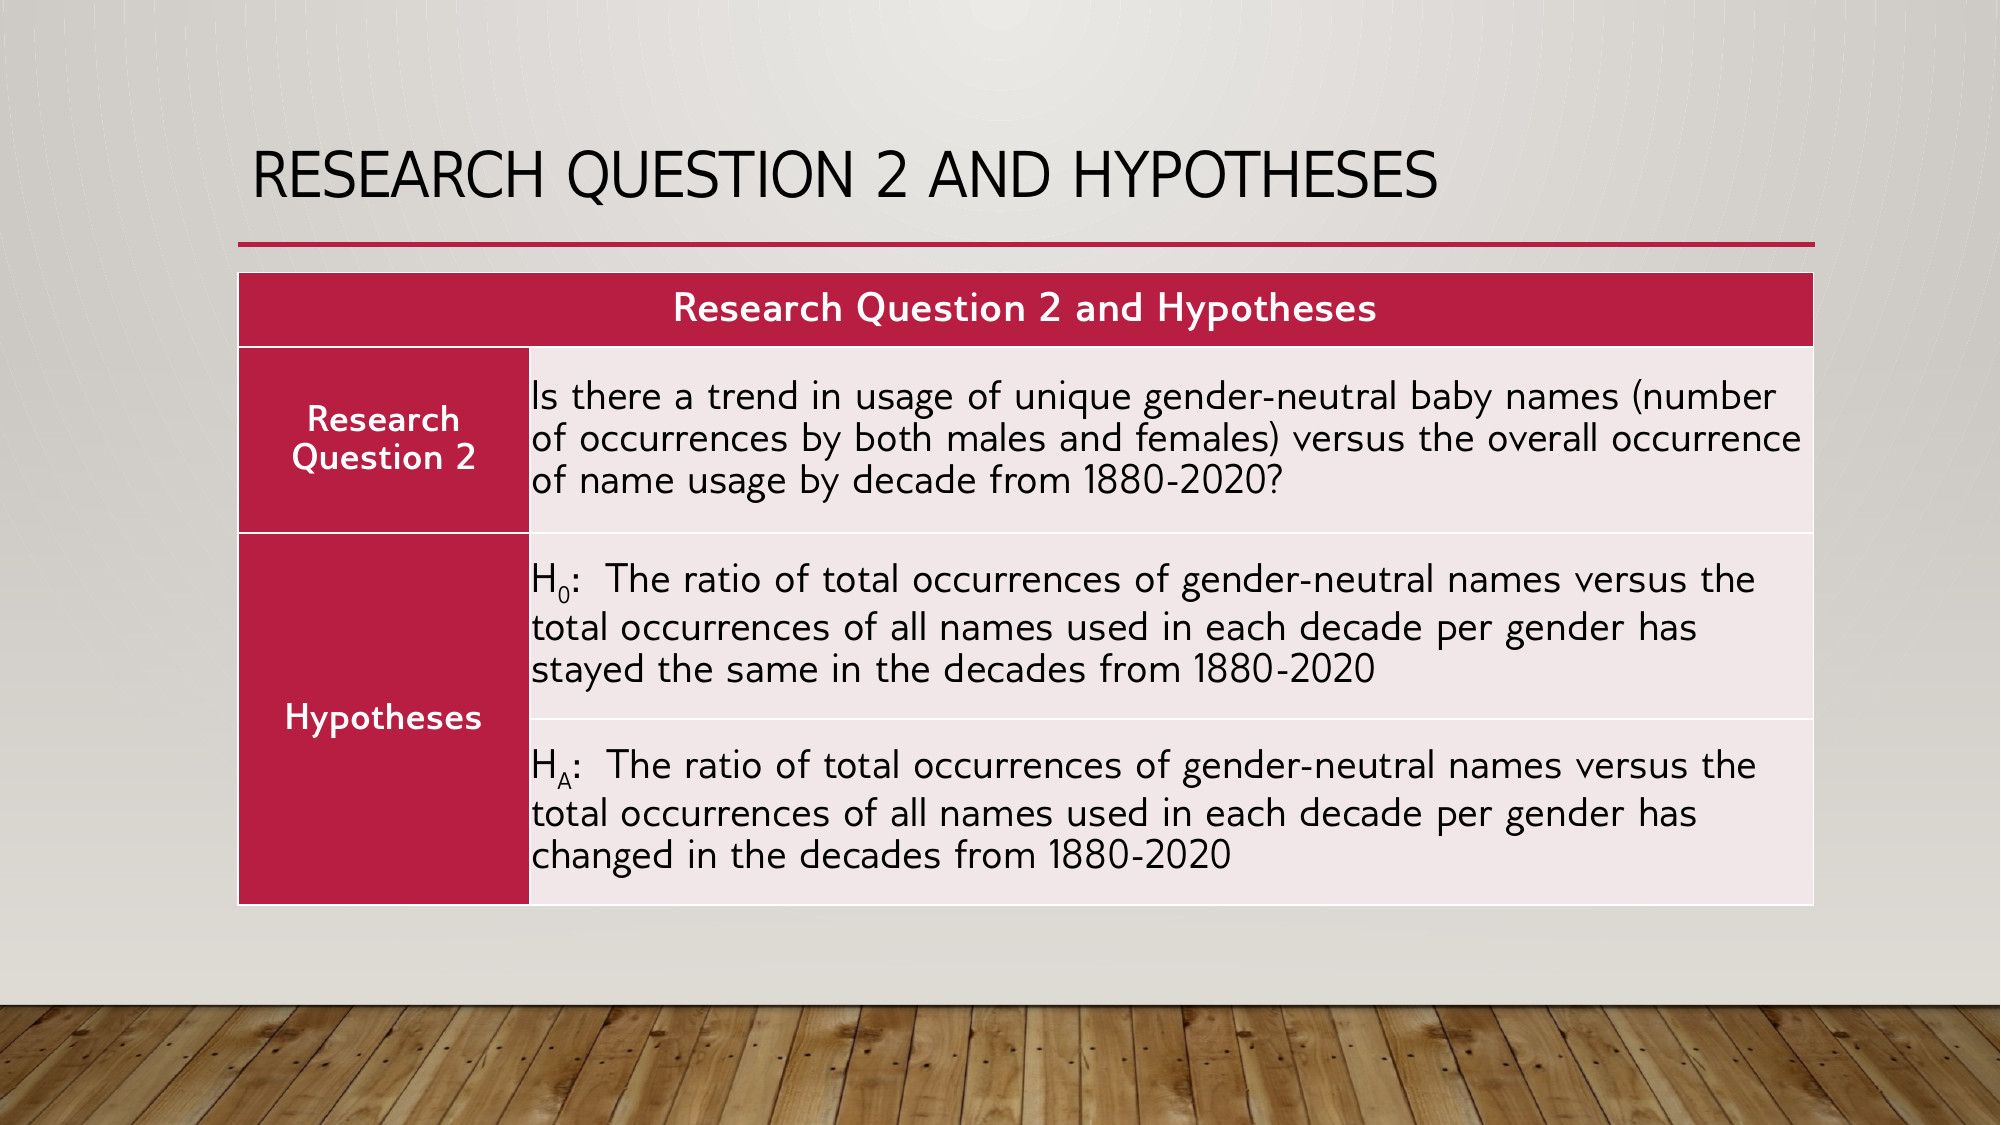

# Research question 2 and Hypotheses
| Research Question 2 and Hypotheses |  |
| --- | --- |
| Research Question 2 | Is there a trend in usage of unique gender-neutral baby names (number of occurrences by both males and females) versus the overall occurrence of name usage by decade from 1880-2020? |
| Hypotheses | H0: The ratio of total occurrences of gender-neutral names versus the total occurrences of all names used in each decade per gender has stayed the same in the decades from 1880-2020 |
|  | HA: The ratio of total occurrences of gender-neutral names versus the total occurrences of all names used in each decade per gender has changed in the decades from 1880-2020 |